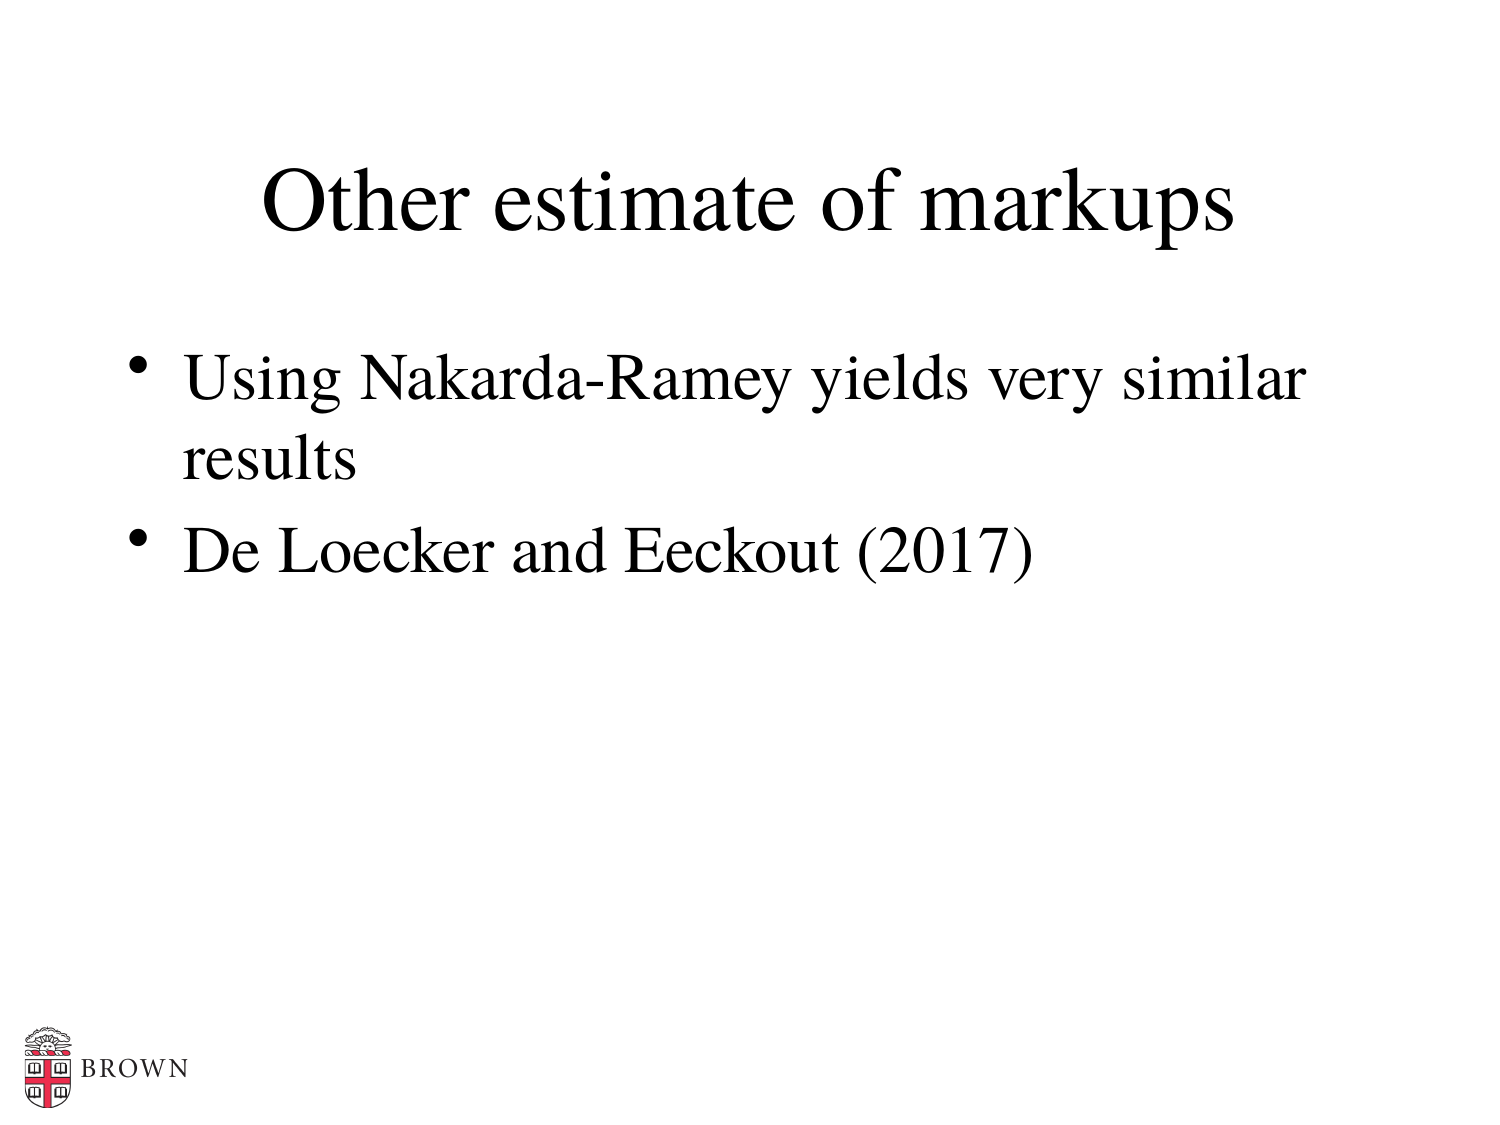

# Other estimate of markups
Using Nakarda-Ramey yields very similar results
De Loecker and Eeckout (2017)